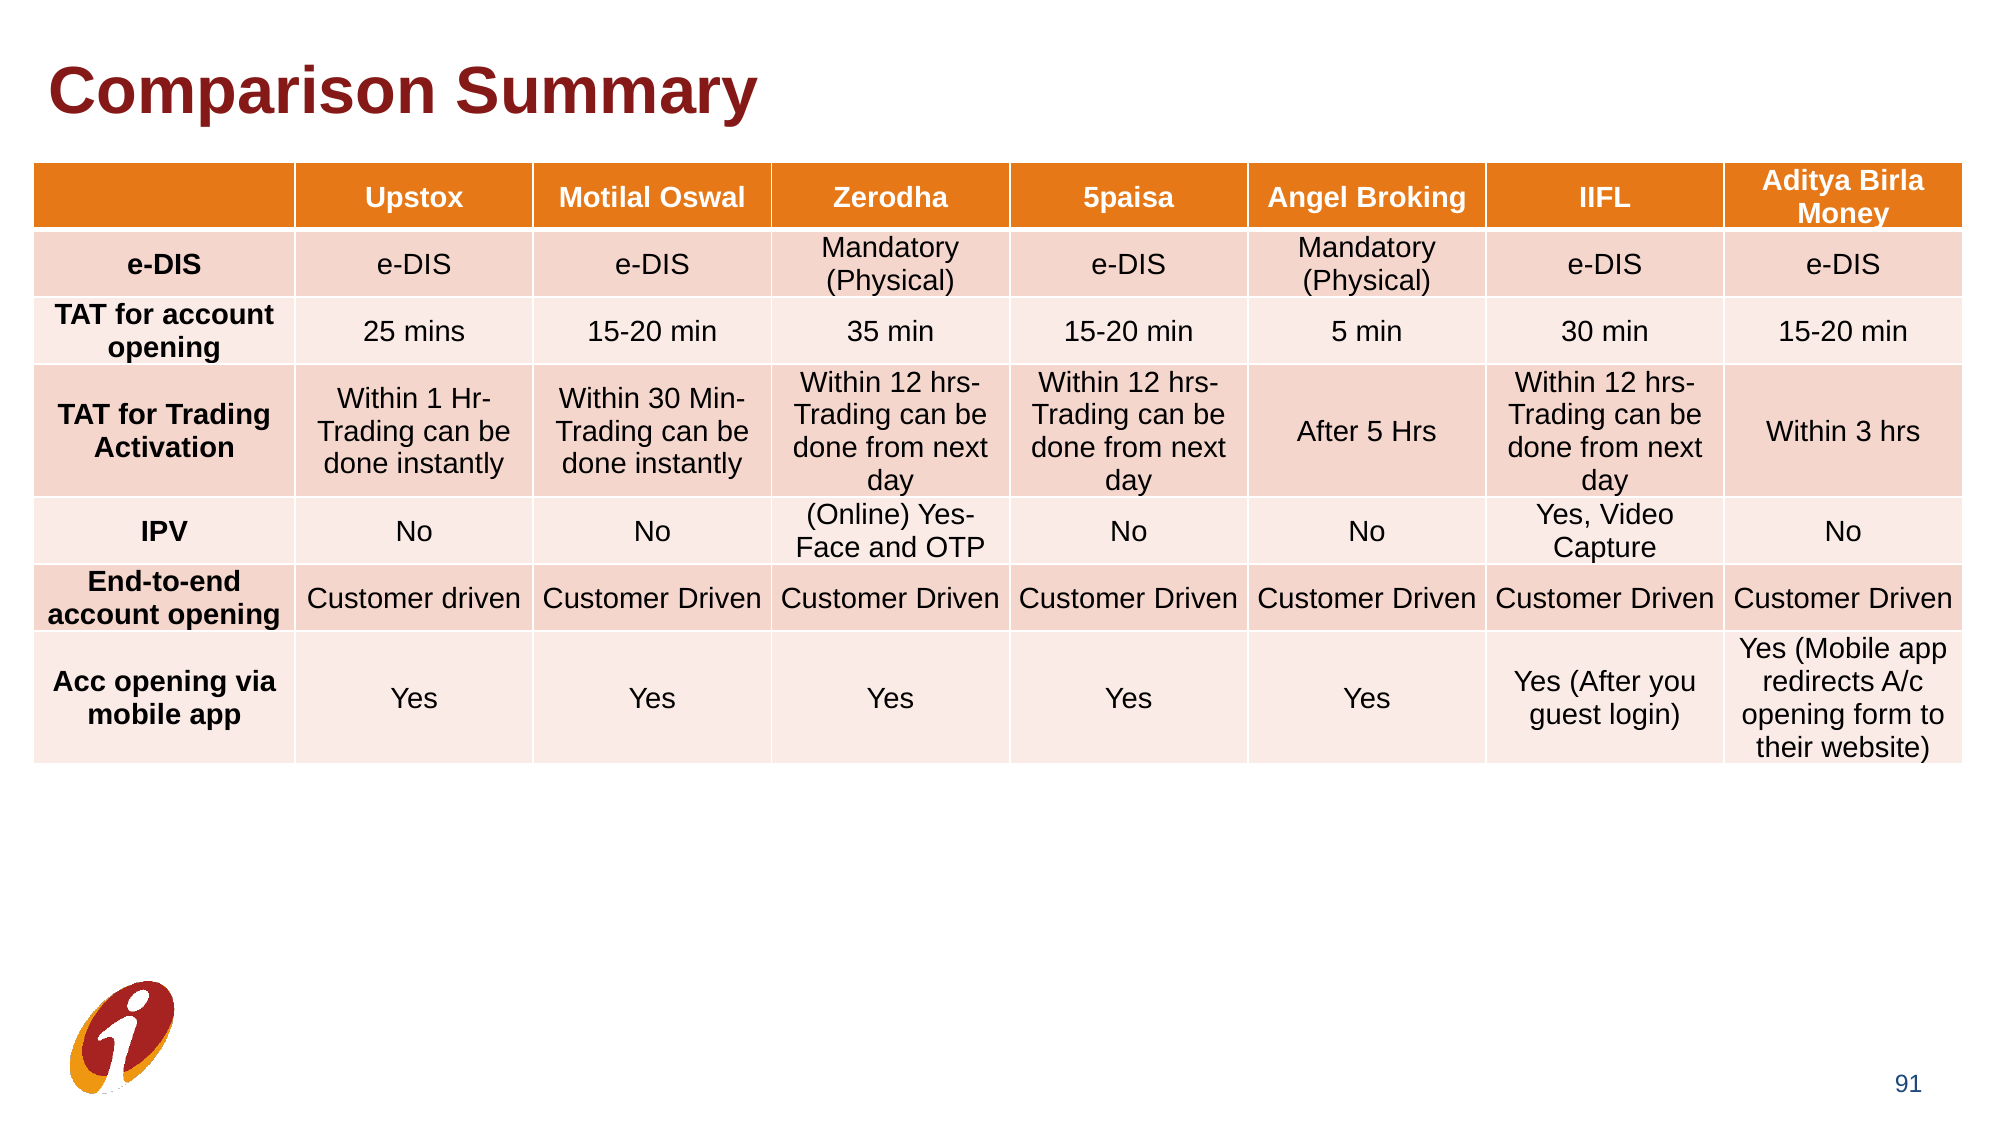

Comparison Summary

|  | Upstox | Motilal Oswal | Zerodha | 5paisa | Angel Broking | IIFL | Aditya Birla Money |
| --- | --- | --- | --- | --- | --- | --- | --- |
| e-DIS | e-DIS | e-DIS | Mandatory (Physical) | e-DIS | Mandatory (Physical) | e-DIS | e-DIS |
| TAT for account opening | 25 mins | 15-20 min | 35 min | 15-20 min | 5 min | 30 min | 15-20 min |
| TAT for Trading Activation | Within 1 Hr- Trading can be done instantly | Within 30 Min- Trading can be done instantly | Within 12 hrs- Trading can be done from next day | Within 12 hrs- Trading can be done from next day | After 5 Hrs | Within 12 hrs- Trading can be done from next day | Within 3 hrs |
| IPV | No | No | (Online) Yes- Face and OTP | No | No | Yes, Video Capture | No |
| End-to-end account opening | Customer driven | Customer Driven | Customer Driven | Customer Driven | Customer Driven | Customer Driven | Customer Driven |
| Acc opening via mobile app | Yes | Yes | Yes | Yes | Yes | Yes (After you guest login) | Yes (Mobile app redirects A/c opening form to their website) |
91